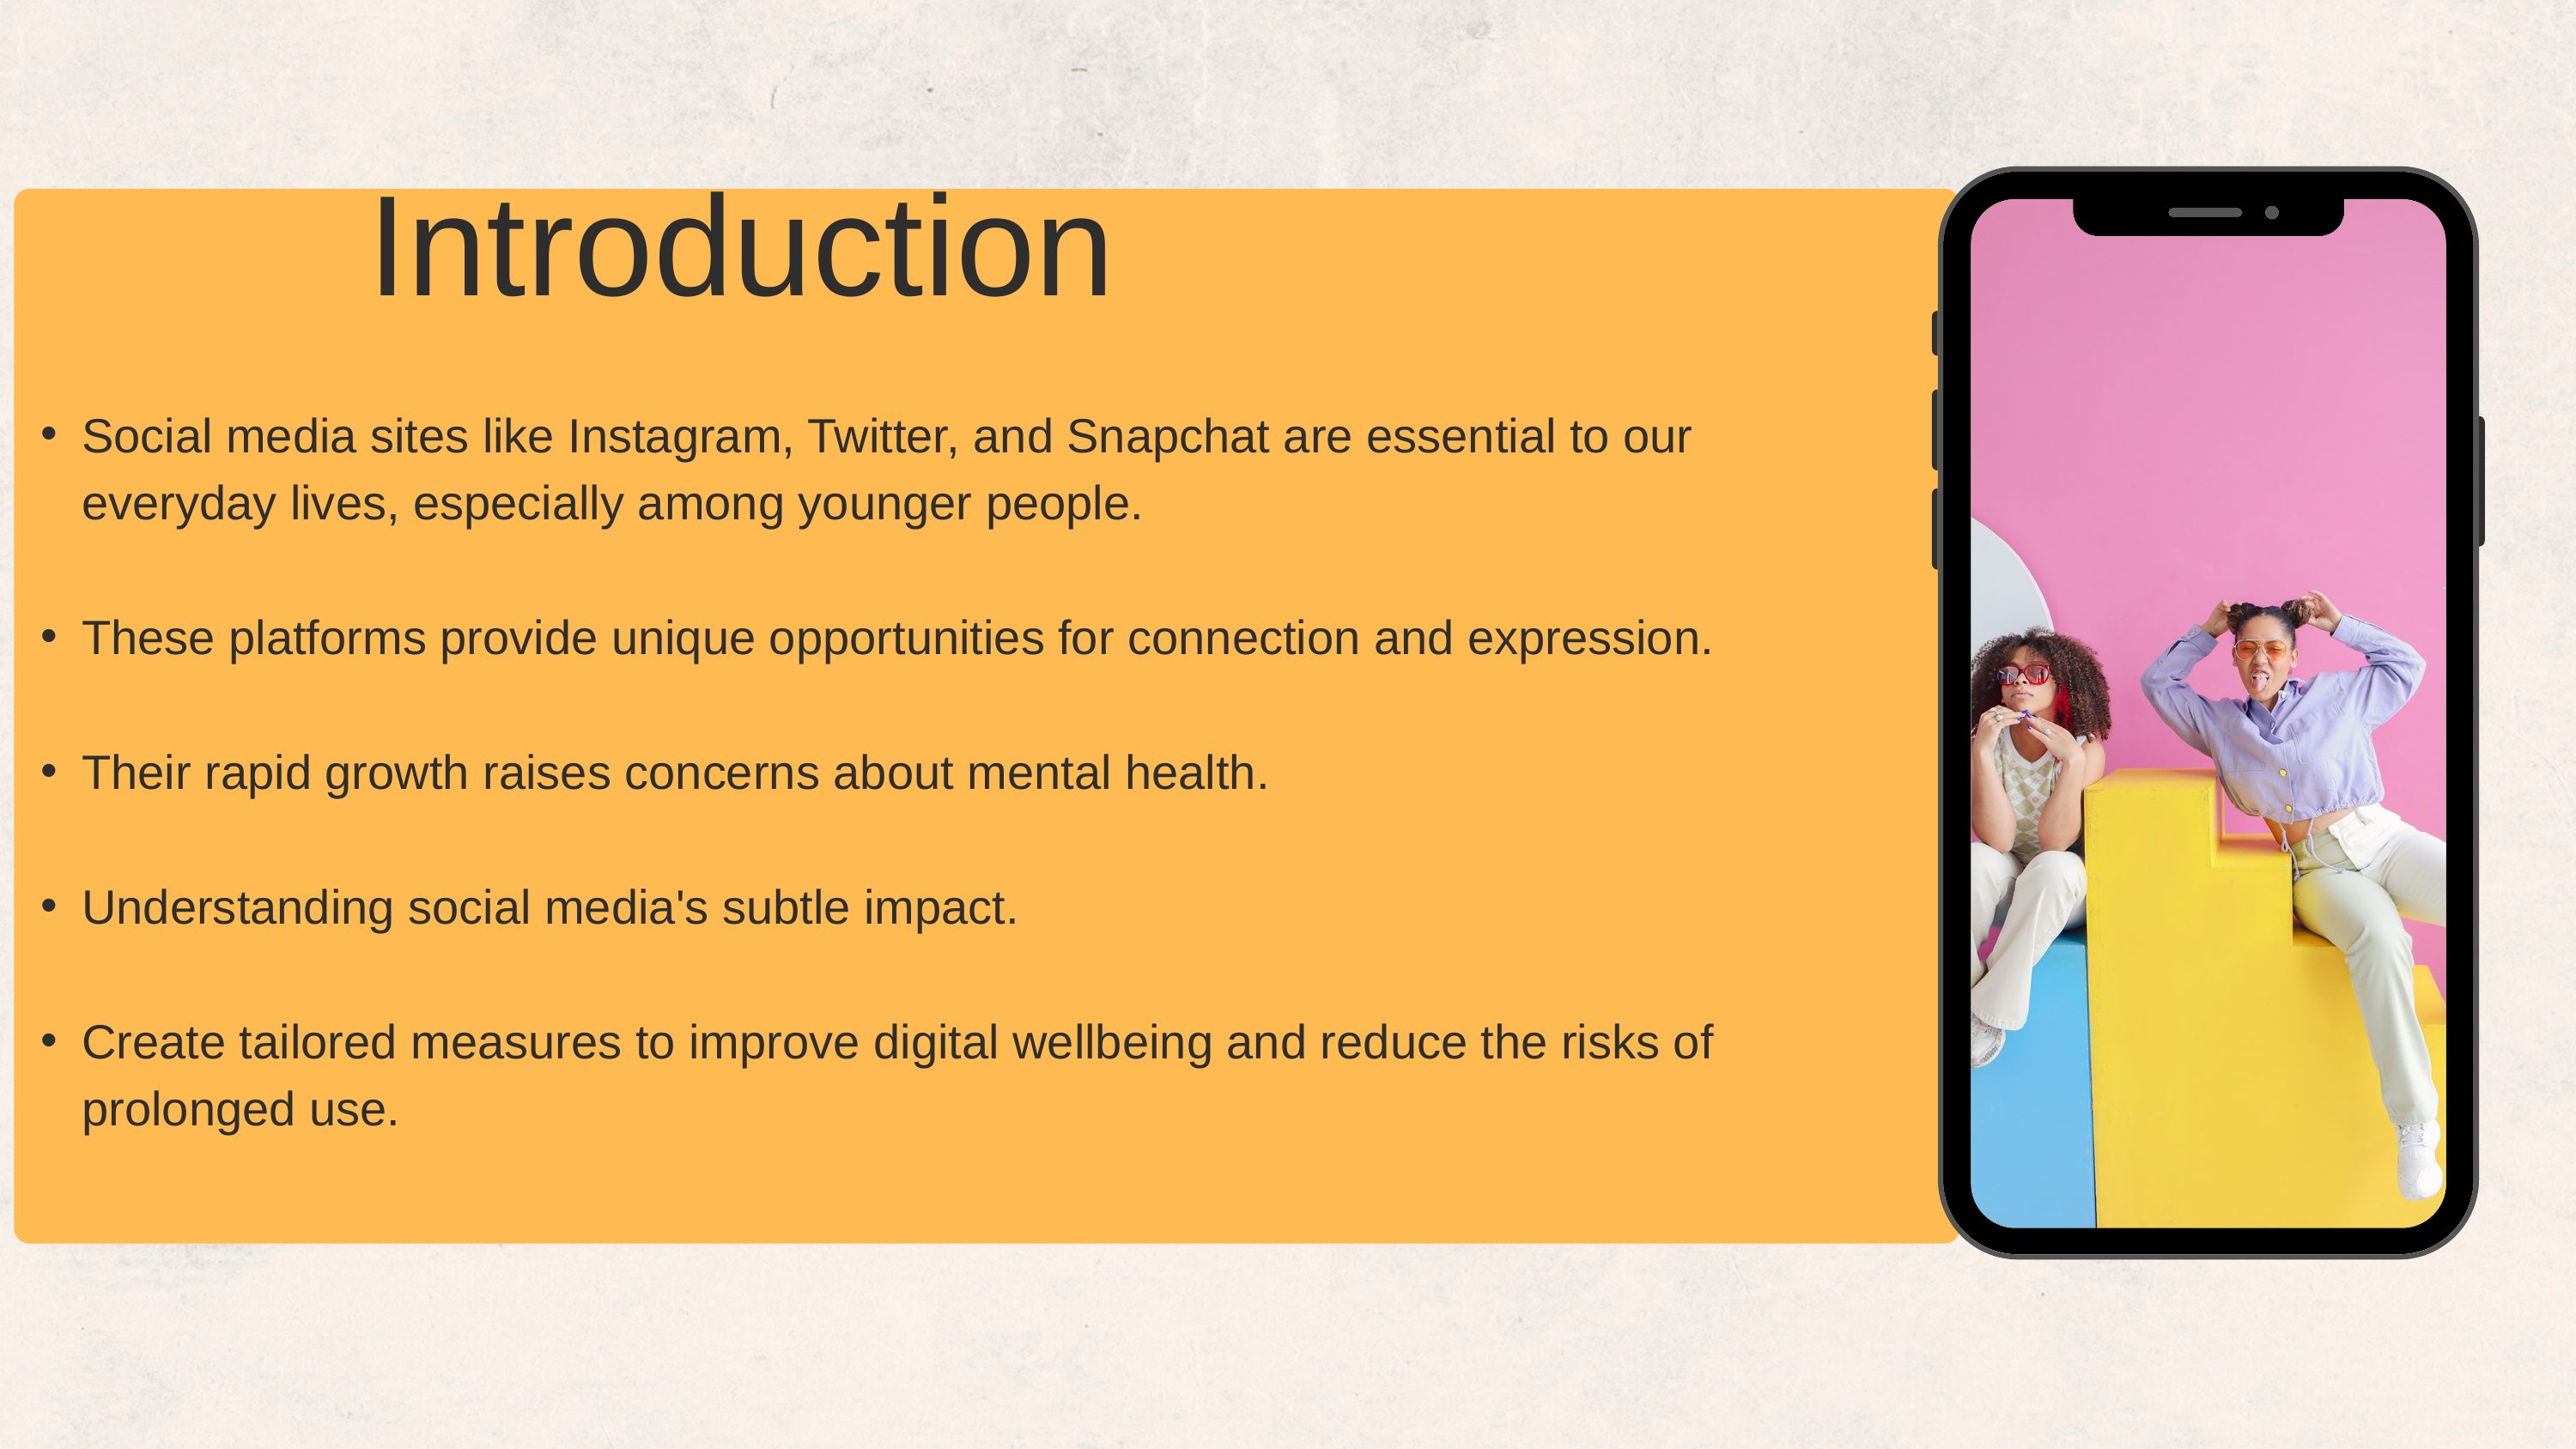

Introduction

Social media sites like Instagram, Twitter, and Snapchat are essential to our everyday lives, especially among younger people.

These platforms provide unique opportunities for connection and expression.

Their rapid growth raises concerns about mental health.

Understanding social media's subtle impact.

Create tailored measures to improve digital wellbeing and reduce the risks of prolonged use.